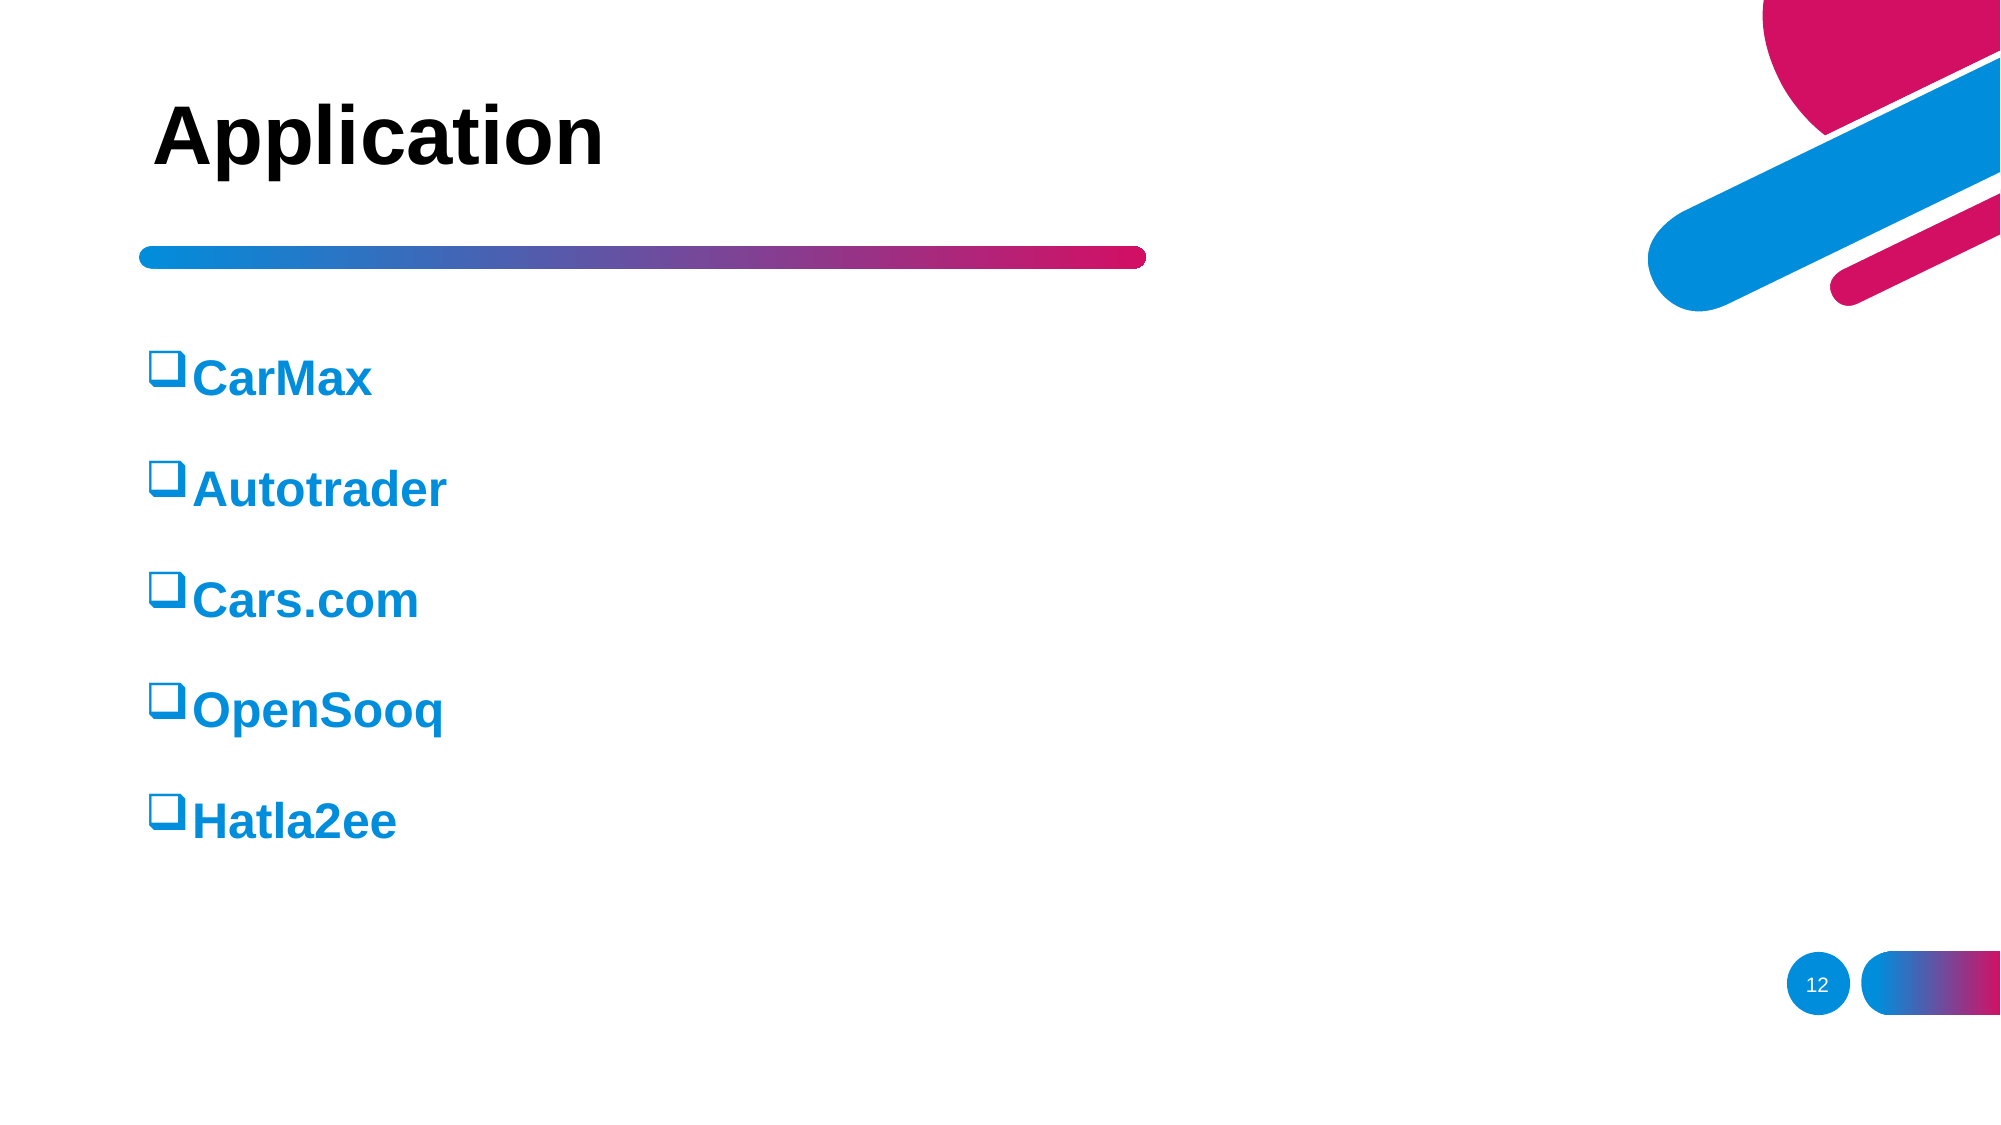

# Application
CarMax
Autotrader
Cars.com
OpenSooq
Hatla2ee
12